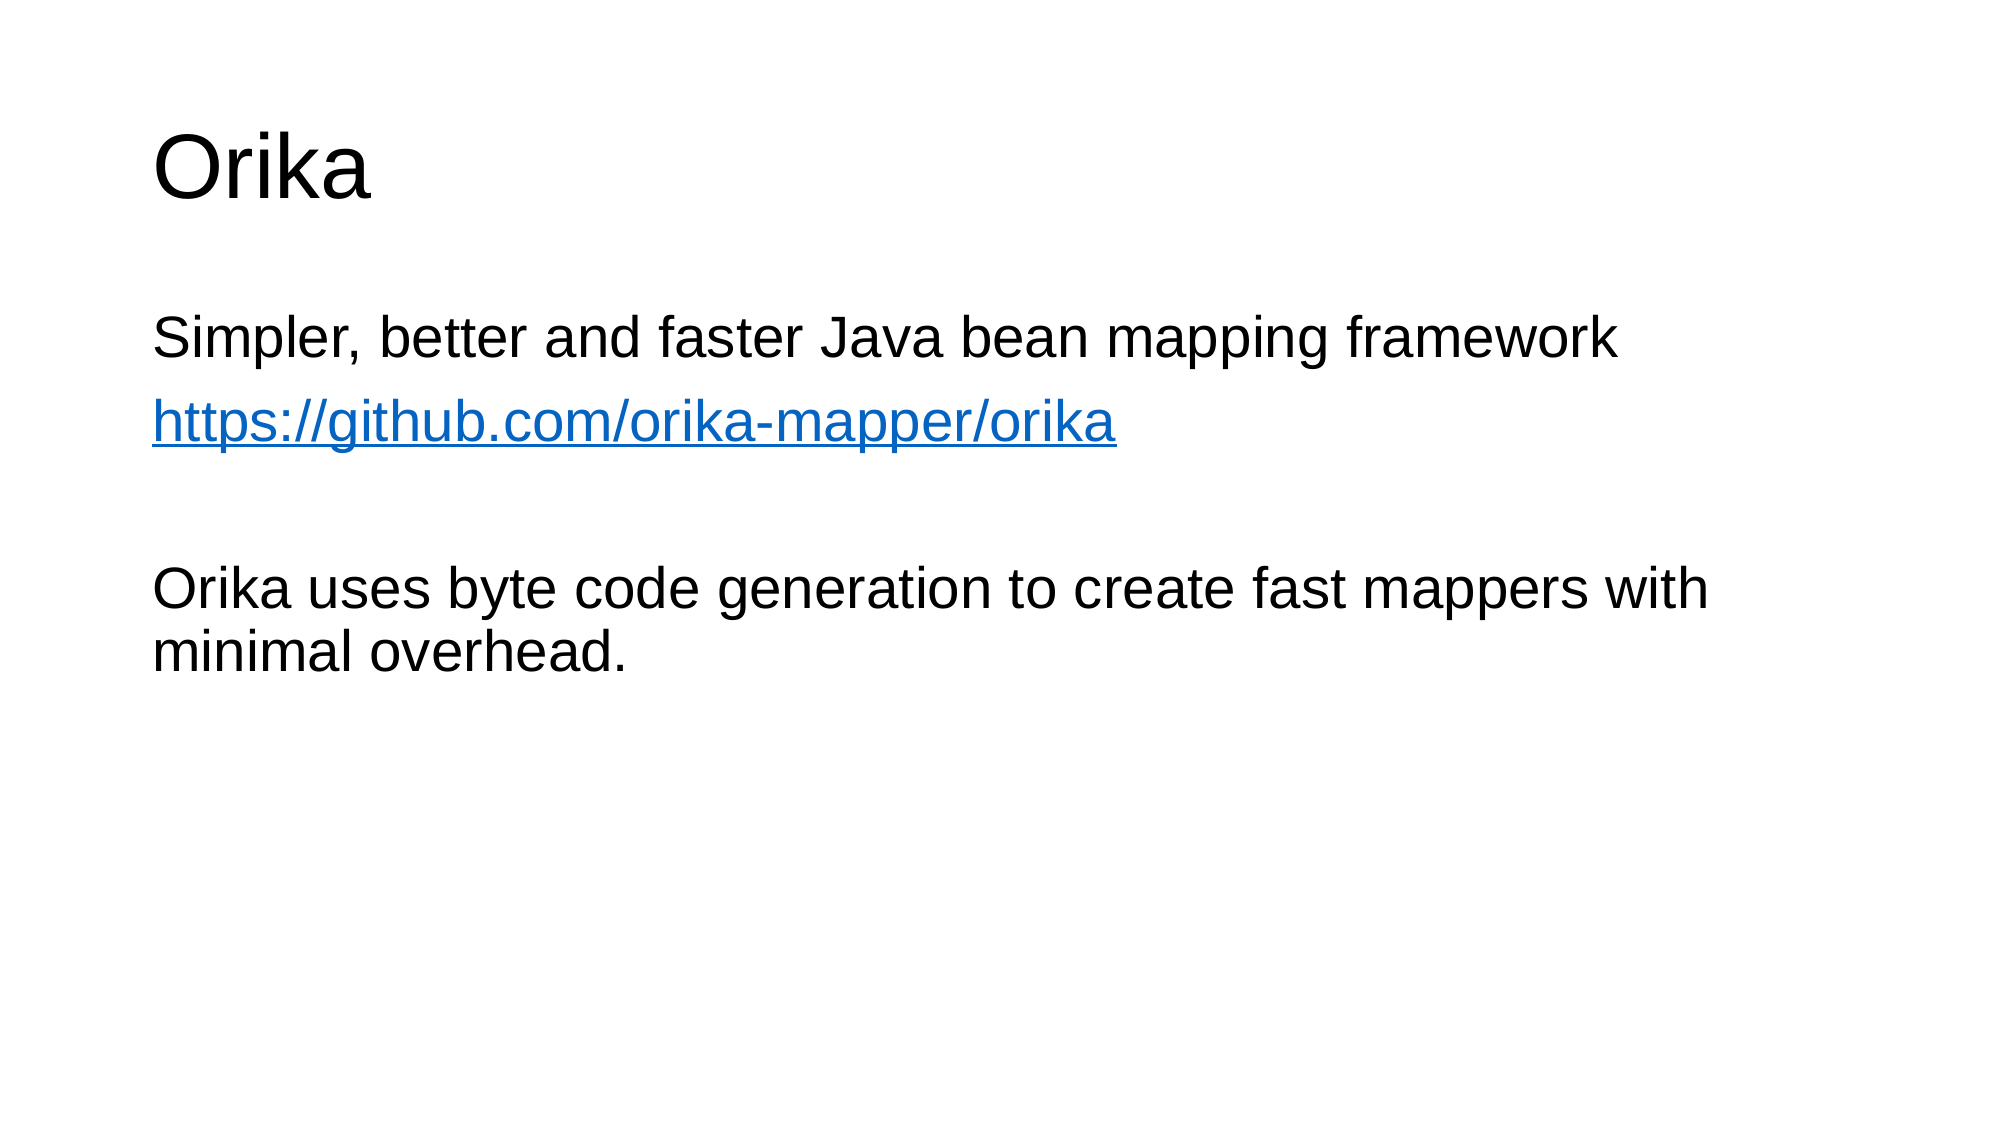

# Orika
Simpler, better and faster Java bean mapping framework
https://github.com/orika-mapper/orika

Orika uses byte code generation to create fast mappers with minimal overhead.